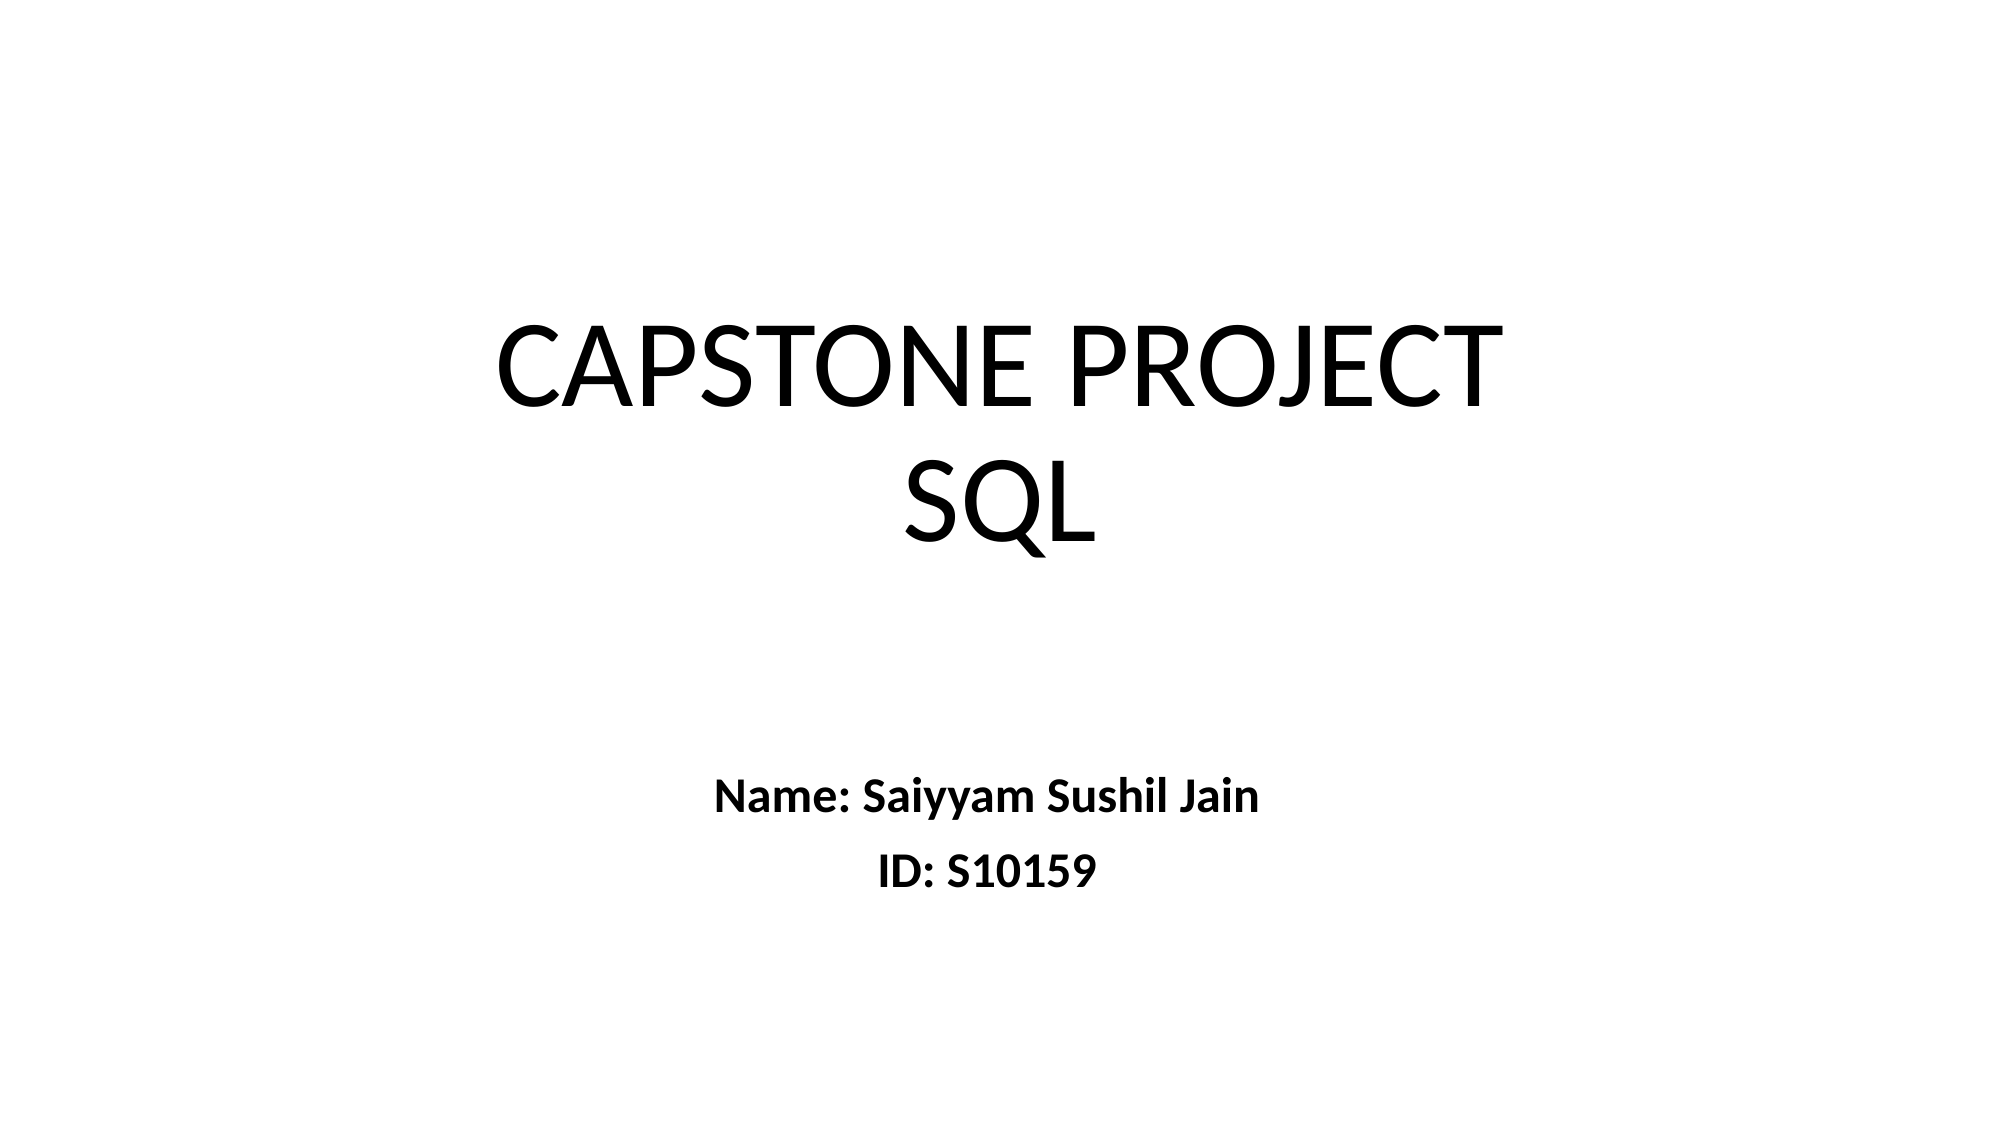

# CAPSTONE PROJECT SQL
Name: Saiyyam Sushil Jain
ID: S10159